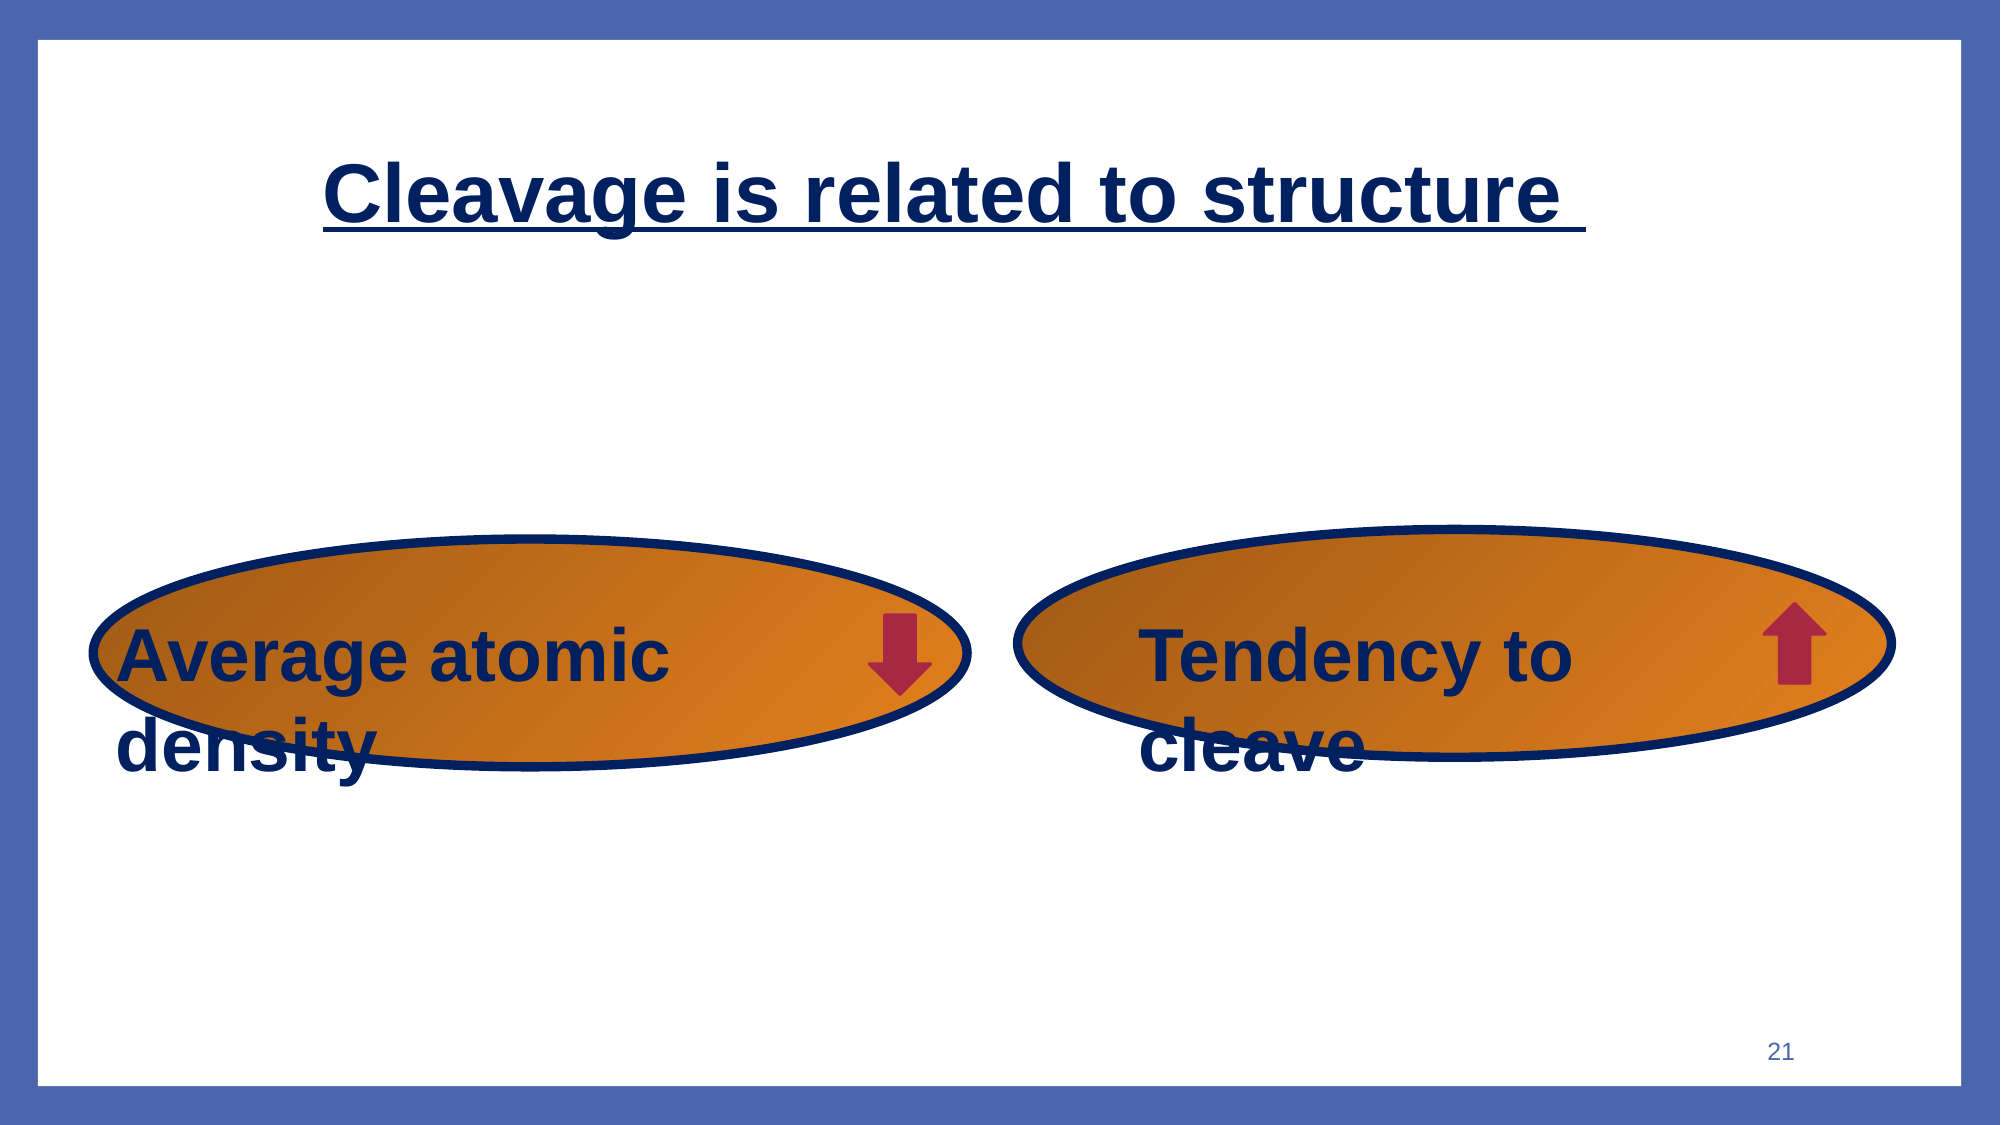

Cleavage is related to structure

Tendency to cleave

Average atomic density

21